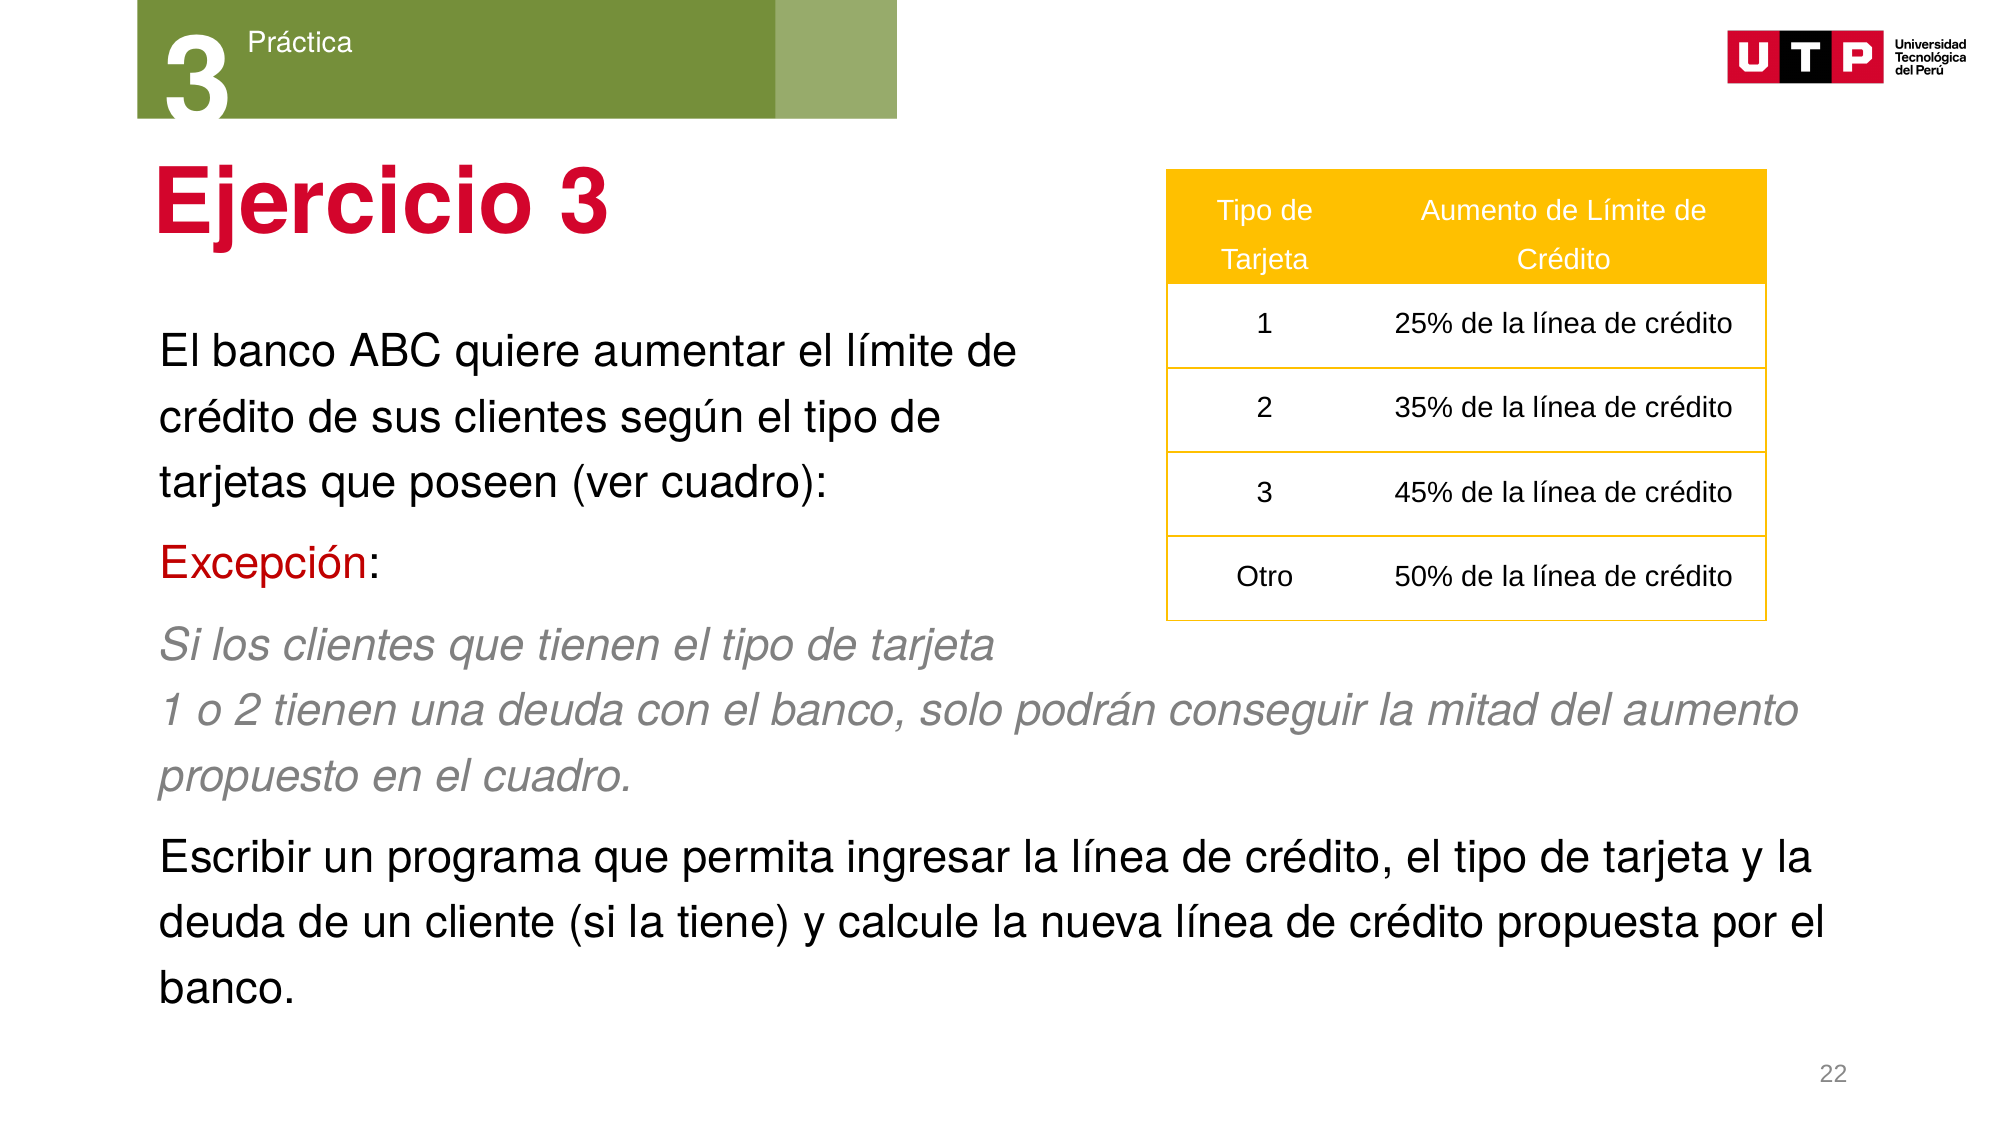

3

Práctica
# Ejercicio 3
| Tipo de Tarjeta​ | Aumento de Límite de Crédito​ |
| --- | --- |
| 1​ | 25% de la línea de crédito​ |
| 2​ | 35% de la línea de crédito​ |
| 3​ | 45% de la línea de crédito​ |
| Otro | 50% de la línea de crédito​ |
El banco ABC quiere aumentar el límite de
crédito de sus clientes según el tipo de
tarjetas que poseen (ver cuadro):​
Excepción:​
Si los clientes que tienen el tipo de tarjeta
1 o 2 tienen una deuda con el banco, solo podrán conseguir la mitad del aumento propuesto en el cuadro​.
Escribir un programa que permita ingresar la línea de crédito, el tipo de tarjeta y la deuda de un cliente (si la tiene) y calcule la nueva línea de crédito propuesta por el banco​.
22